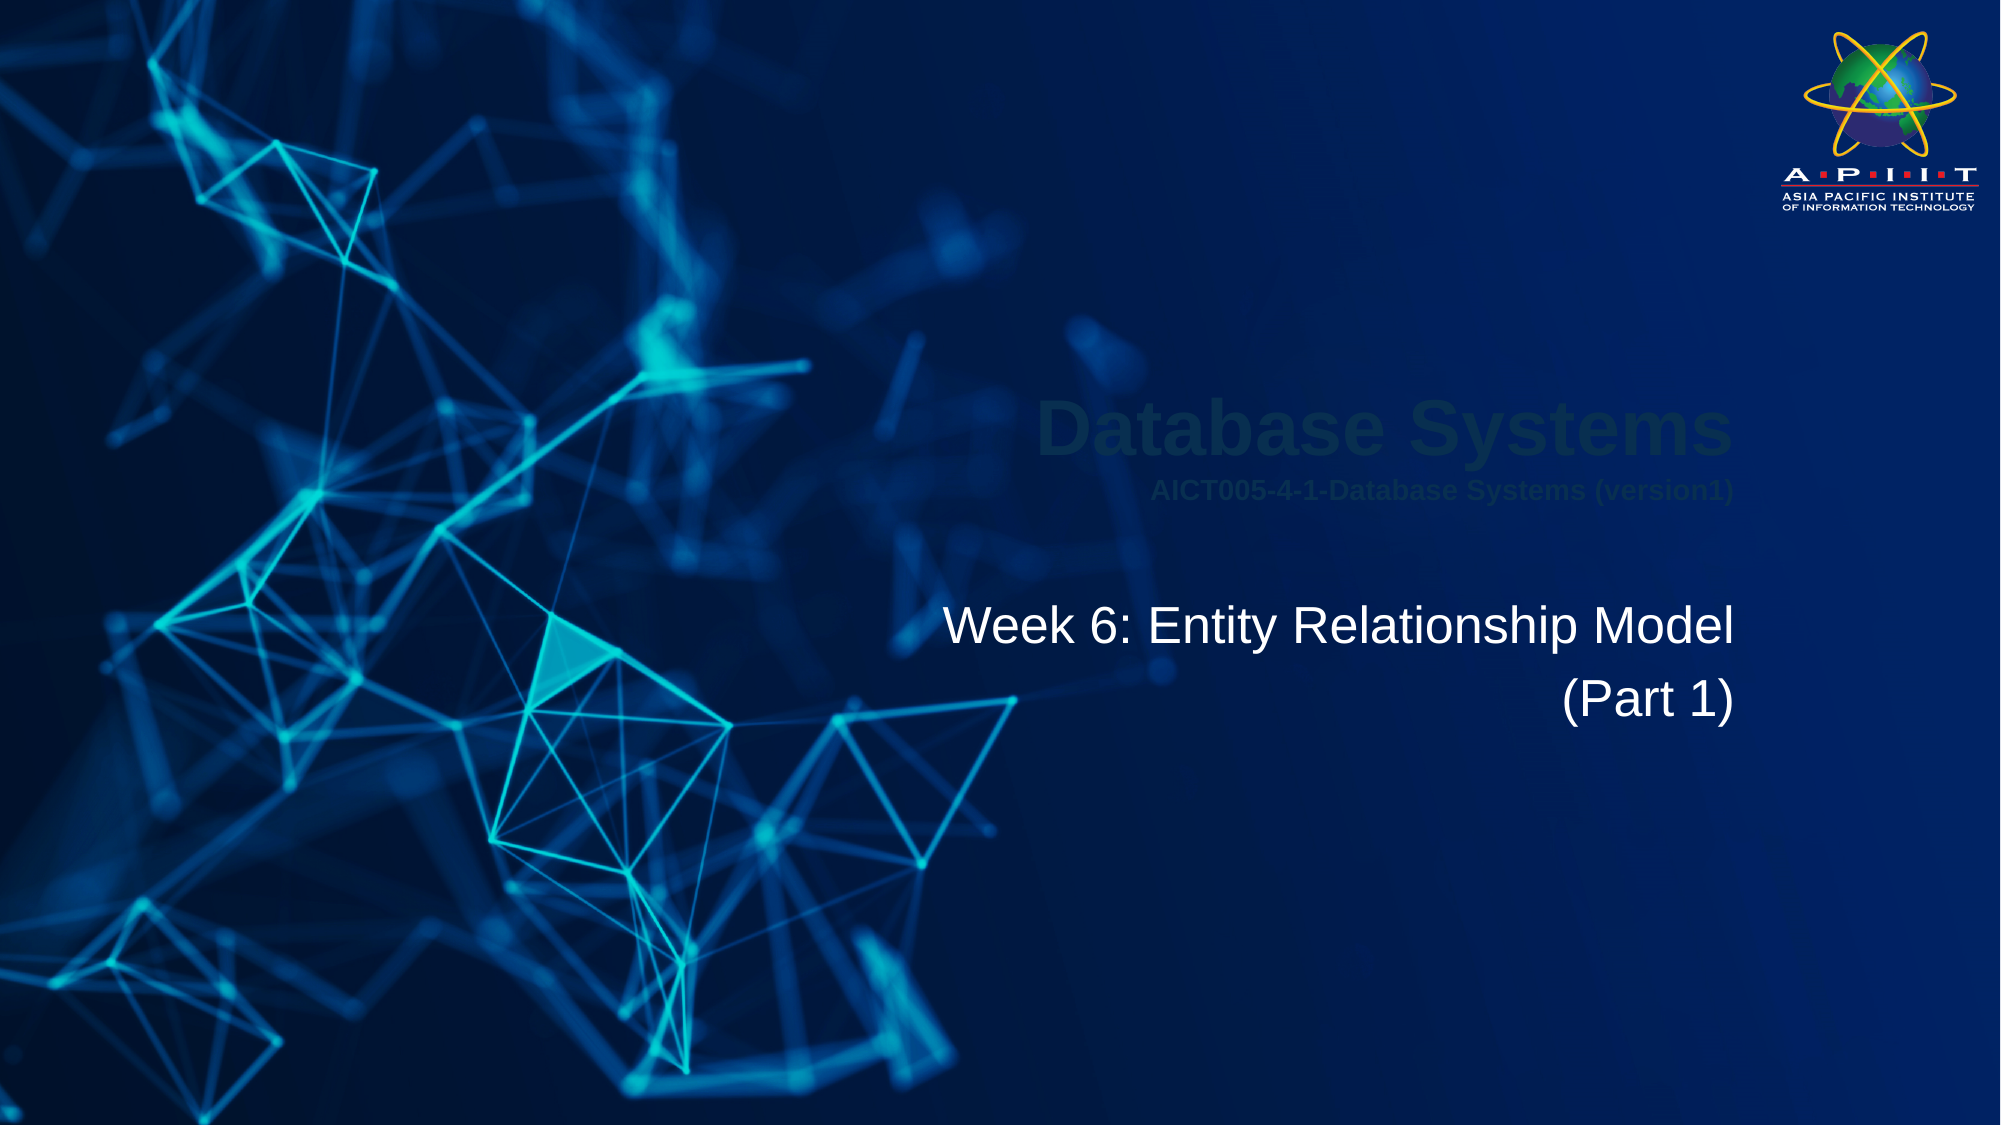

# Database Systems
AICT005-4-1-Database Systems (version1)
Week 6: Entity Relationship Model
(Part 1)